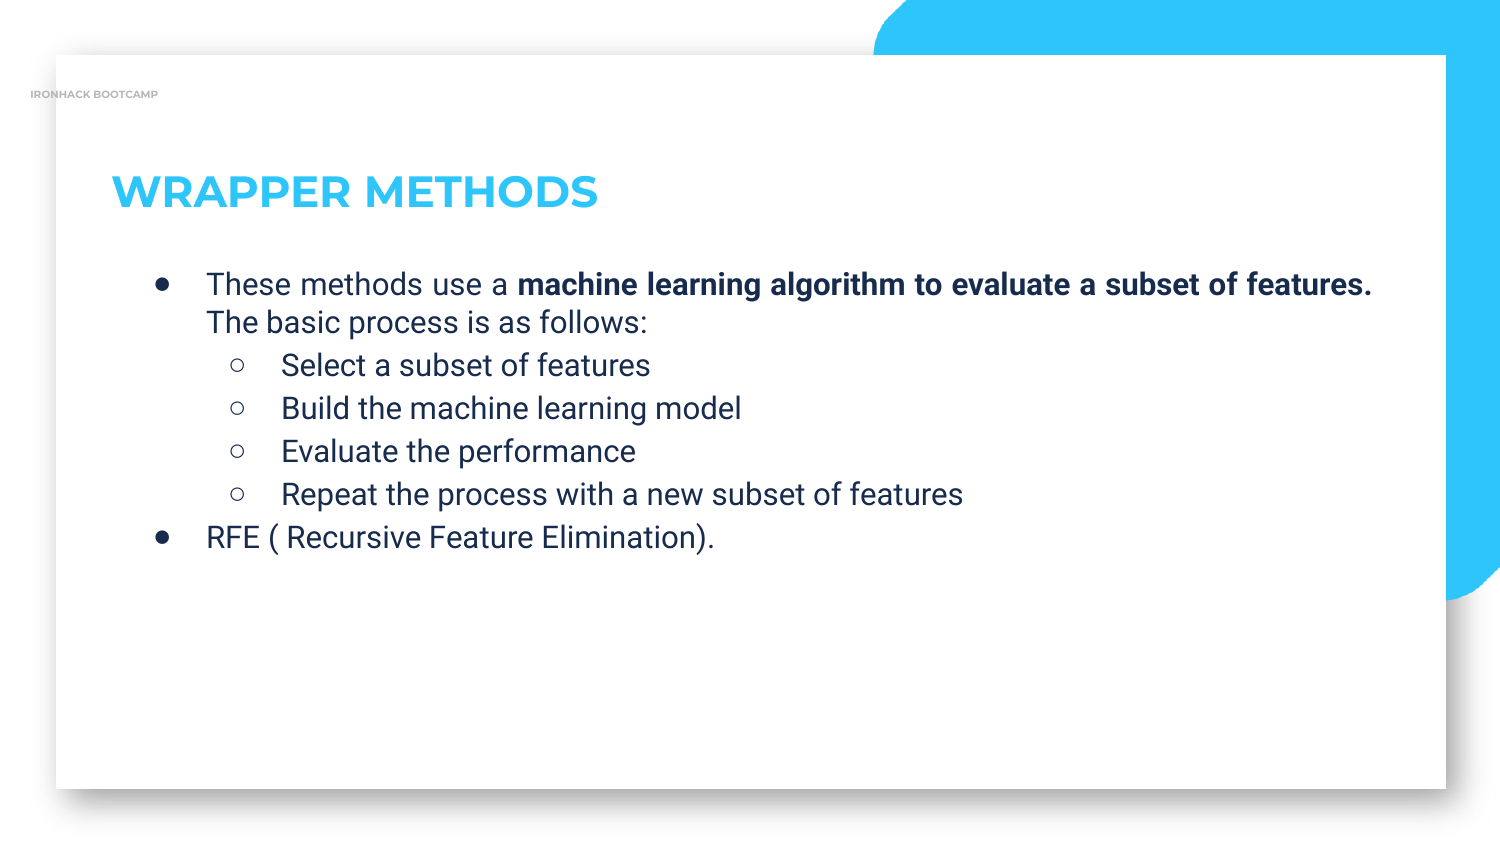

IRONHACK BOOTCAMP
WRAPPER METHODS
These methods use a machine learning algorithm to evaluate a subset of features. The basic process is as follows:
Select a subset of features
Build the machine learning model
Evaluate the performance
Repeat the process with a new subset of features
RFE ( Recursive Feature Elimination).